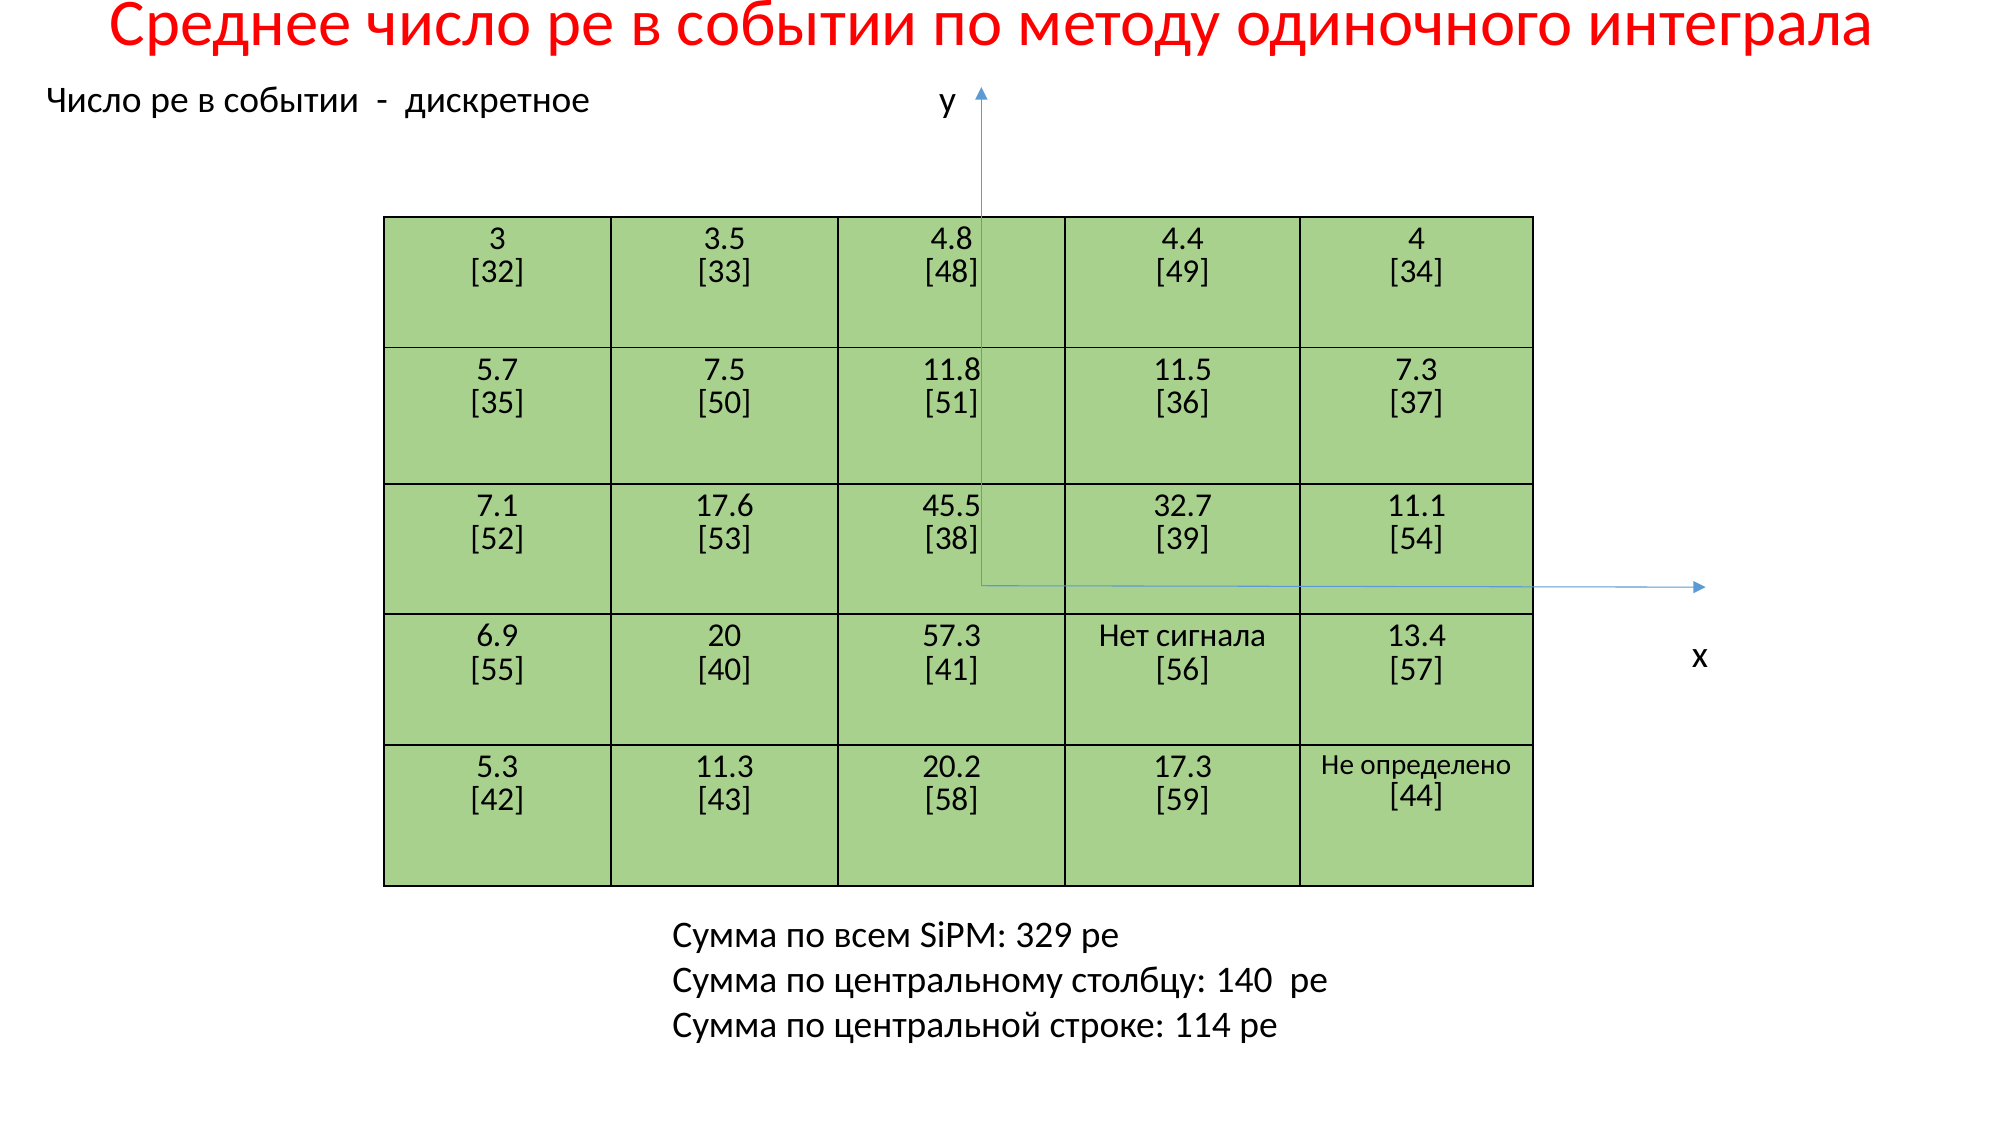

# Среднее число pe в событии по методу одиночного интеграла
Число pe в событии  -  дискретное
y
| 3 [32] | 3.5 [33] | 4.8 [48] | 4.4 [49] | 4 [34] |
| --- | --- | --- | --- | --- |
| 5.7 [35] | 7.5 [50] | 11.8 [51] | 11.5 [36] | 7.3 [37] |
| 7.1 [52] | 17.6 [53] | 45.5 [38] | 32.7 [39] | 11.1 [54] |
| 6.9 [55] | 20 [40] | 57.3 [41] | Нет сигнала [56] | 13.4 [57] |
| 5.3 [42] | 11.3 [43] | 20.2 [58] | 17.3 [59] | Не определено [44] |
x
Сумма по всем SiPM: 329 pe
Сумма по центральному столбцу: 140  pe
Сумма по центральной строке: 114 pe